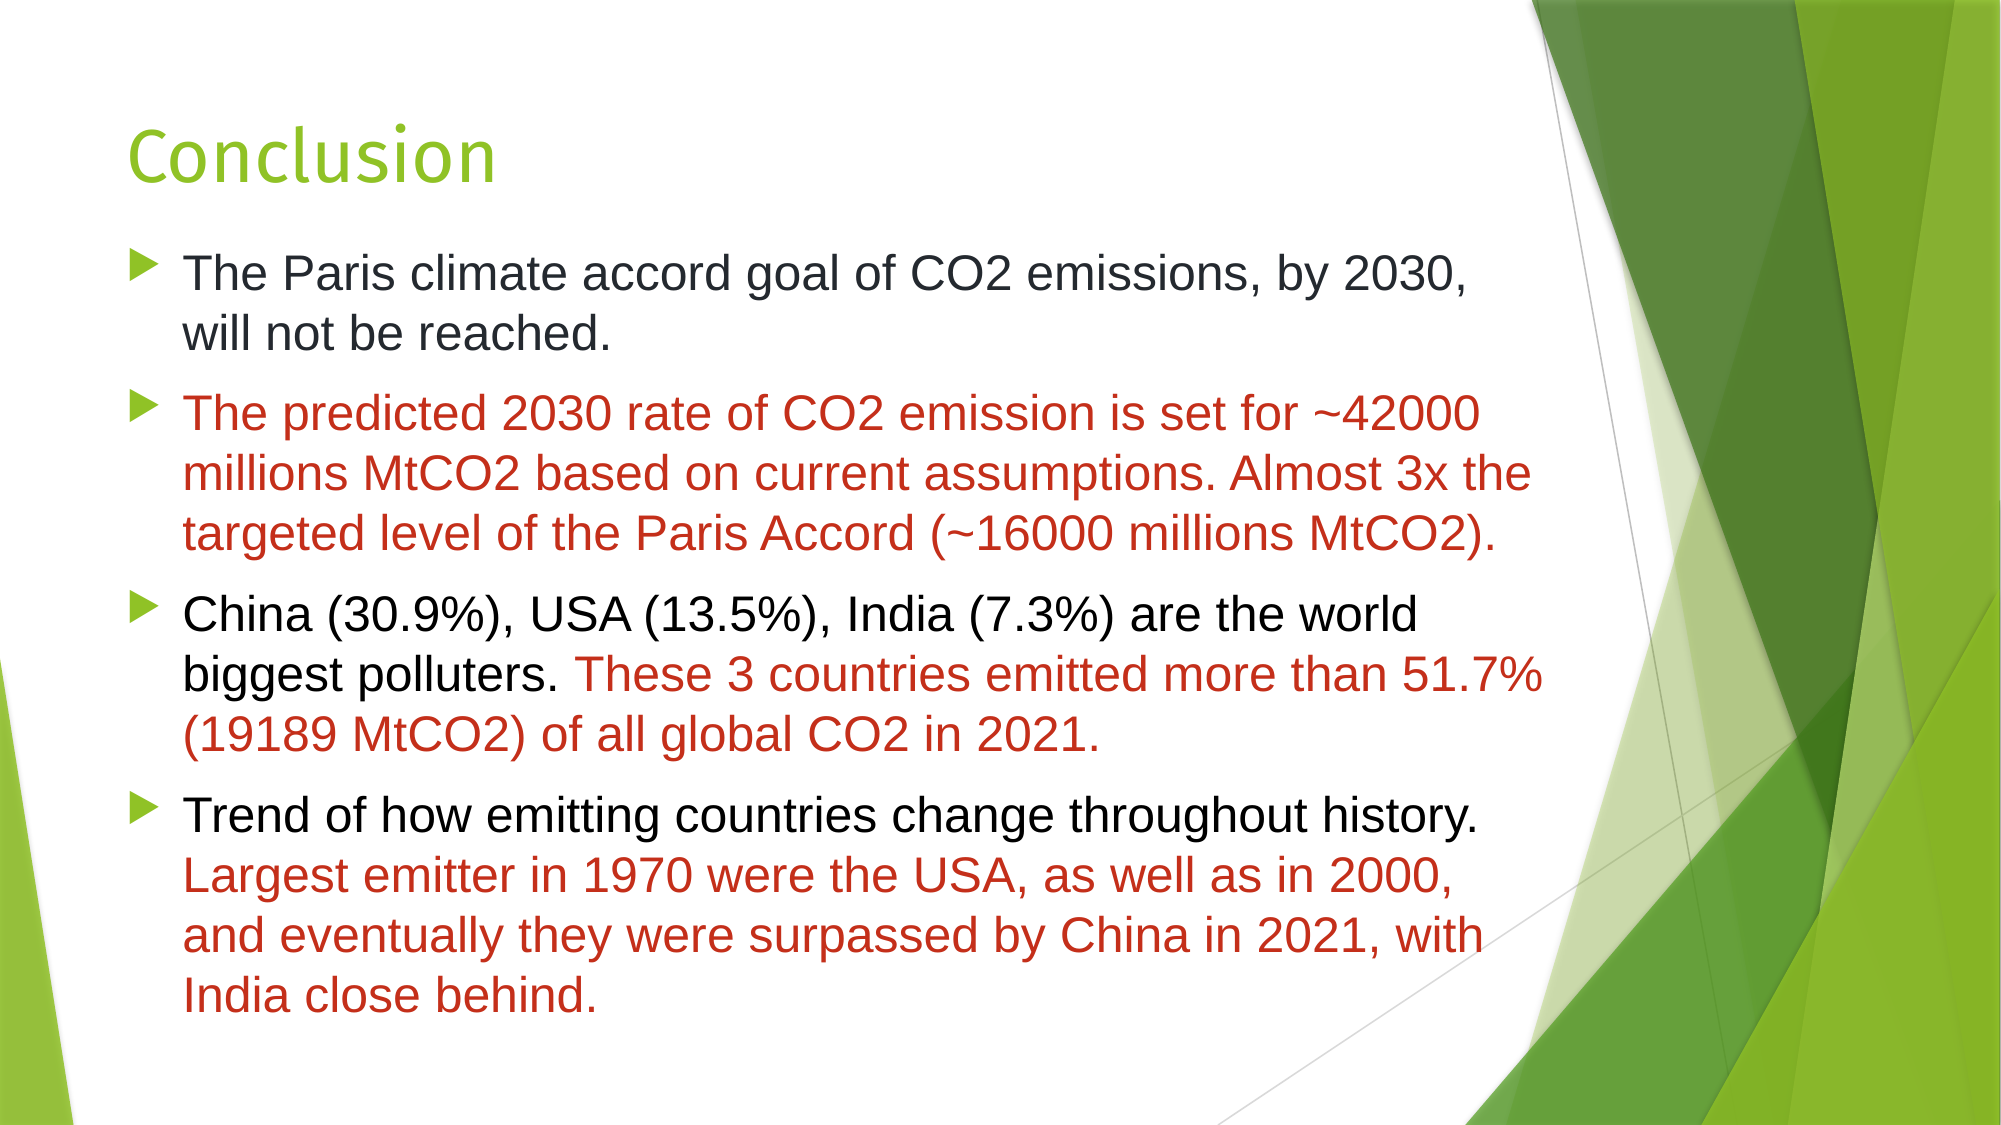

# Conclusion
The Paris climate accord goal of CO2 emissions, by 2030, will not be reached.
The predicted 2030 rate of CO2 emission is set for ~42000 millions MtCO2 based on current assumptions. Almost 3x the targeted level of the Paris Accord (~16000 millions MtCO2).
China (30.9%), USA (13.5%), India (7.3%) are the world biggest polluters. These 3 countries emitted more than 51.7% (19189 MtCO2) of all global CO2 in 2021.
Trend of how emitting countries change throughout history. Largest emitter in 1970 were the USA, as well as in 2000, and eventually they were surpassed by China in 2021, with India close behind.